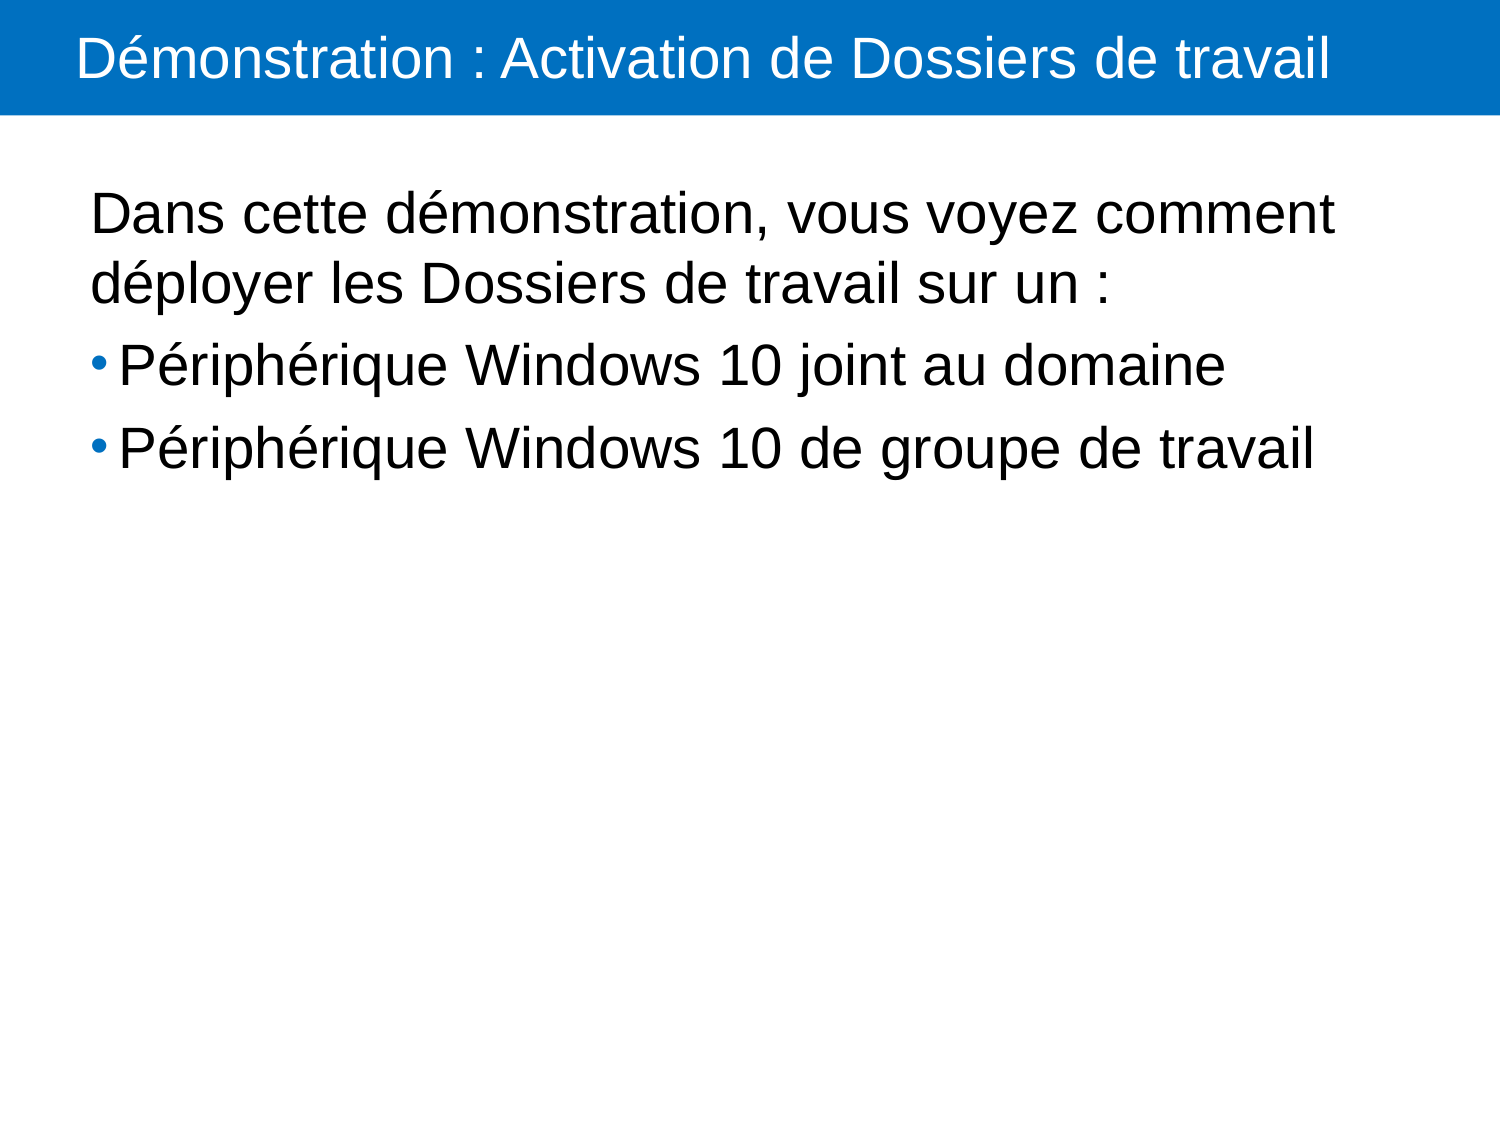

# Démonstration : Activation de Dossiers de travail
Dans cette démonstration, vous voyez comment déployer les Dossiers de travail sur un :
Périphérique Windows 10 joint au domaine
Périphérique Windows 10 de groupe de travail